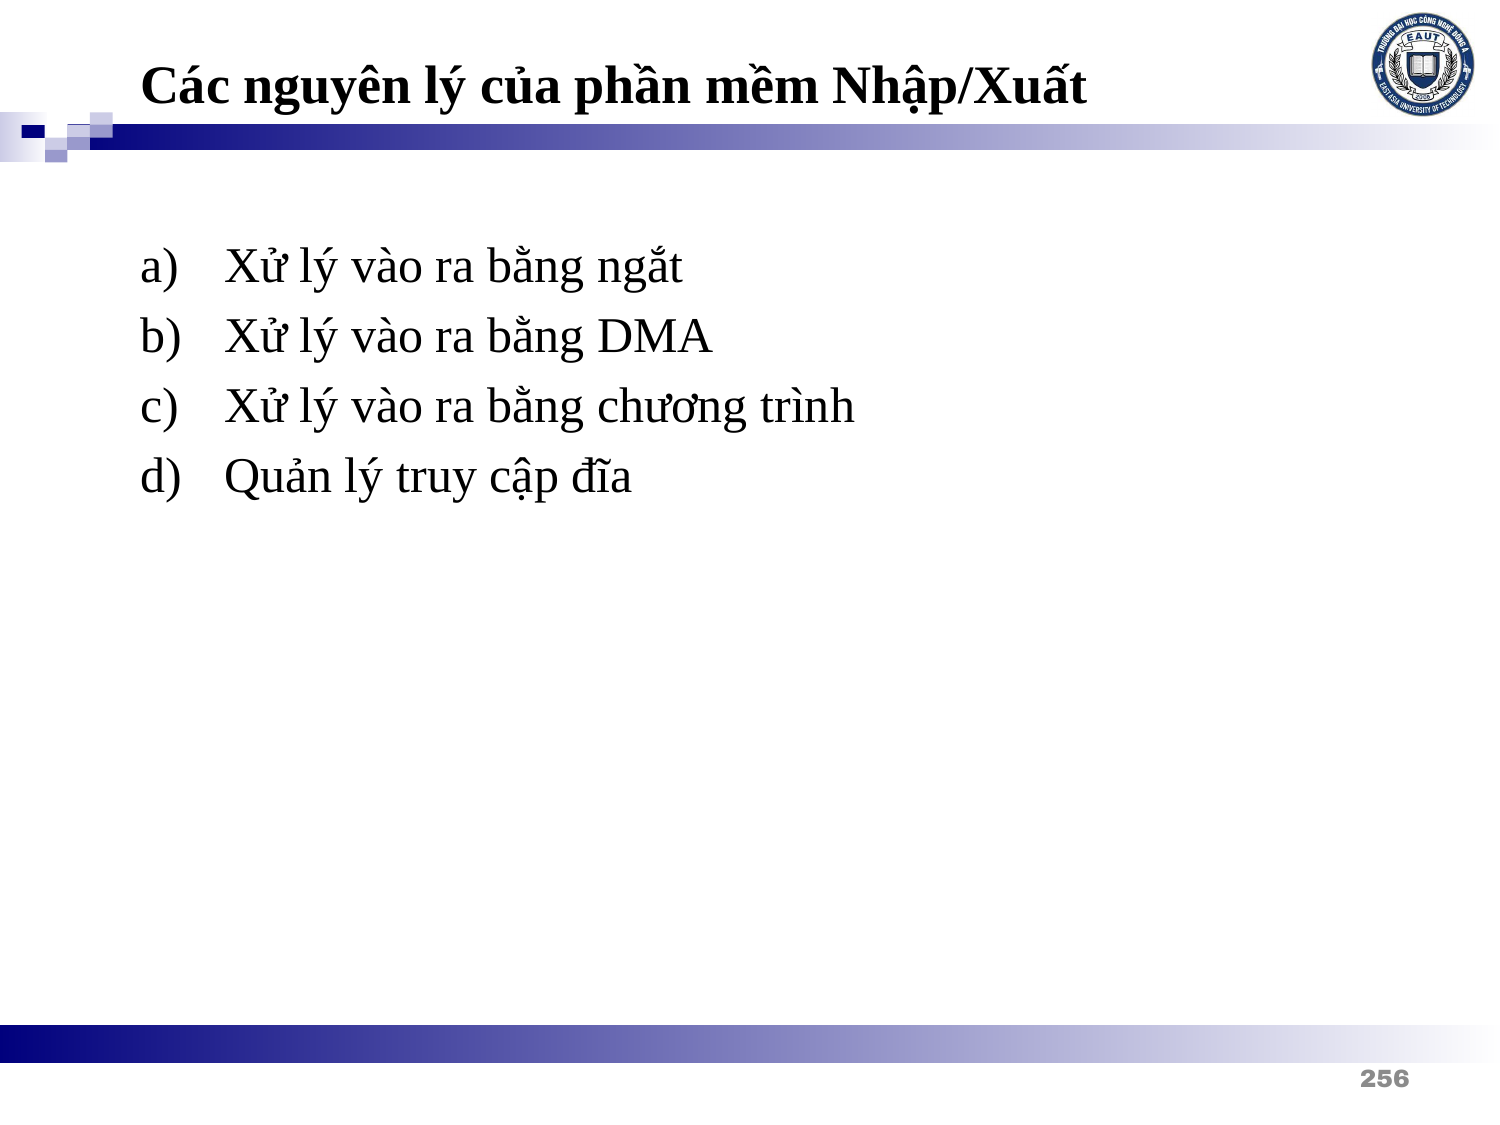

Các nguyên lý của phần mềm Nhập/Xuất
Xử lý vào ra bằng ngắt
Xử lý vào ra bằng DMA
Xử lý vào ra bằng chương trình
Quản lý truy cập đĩa
256